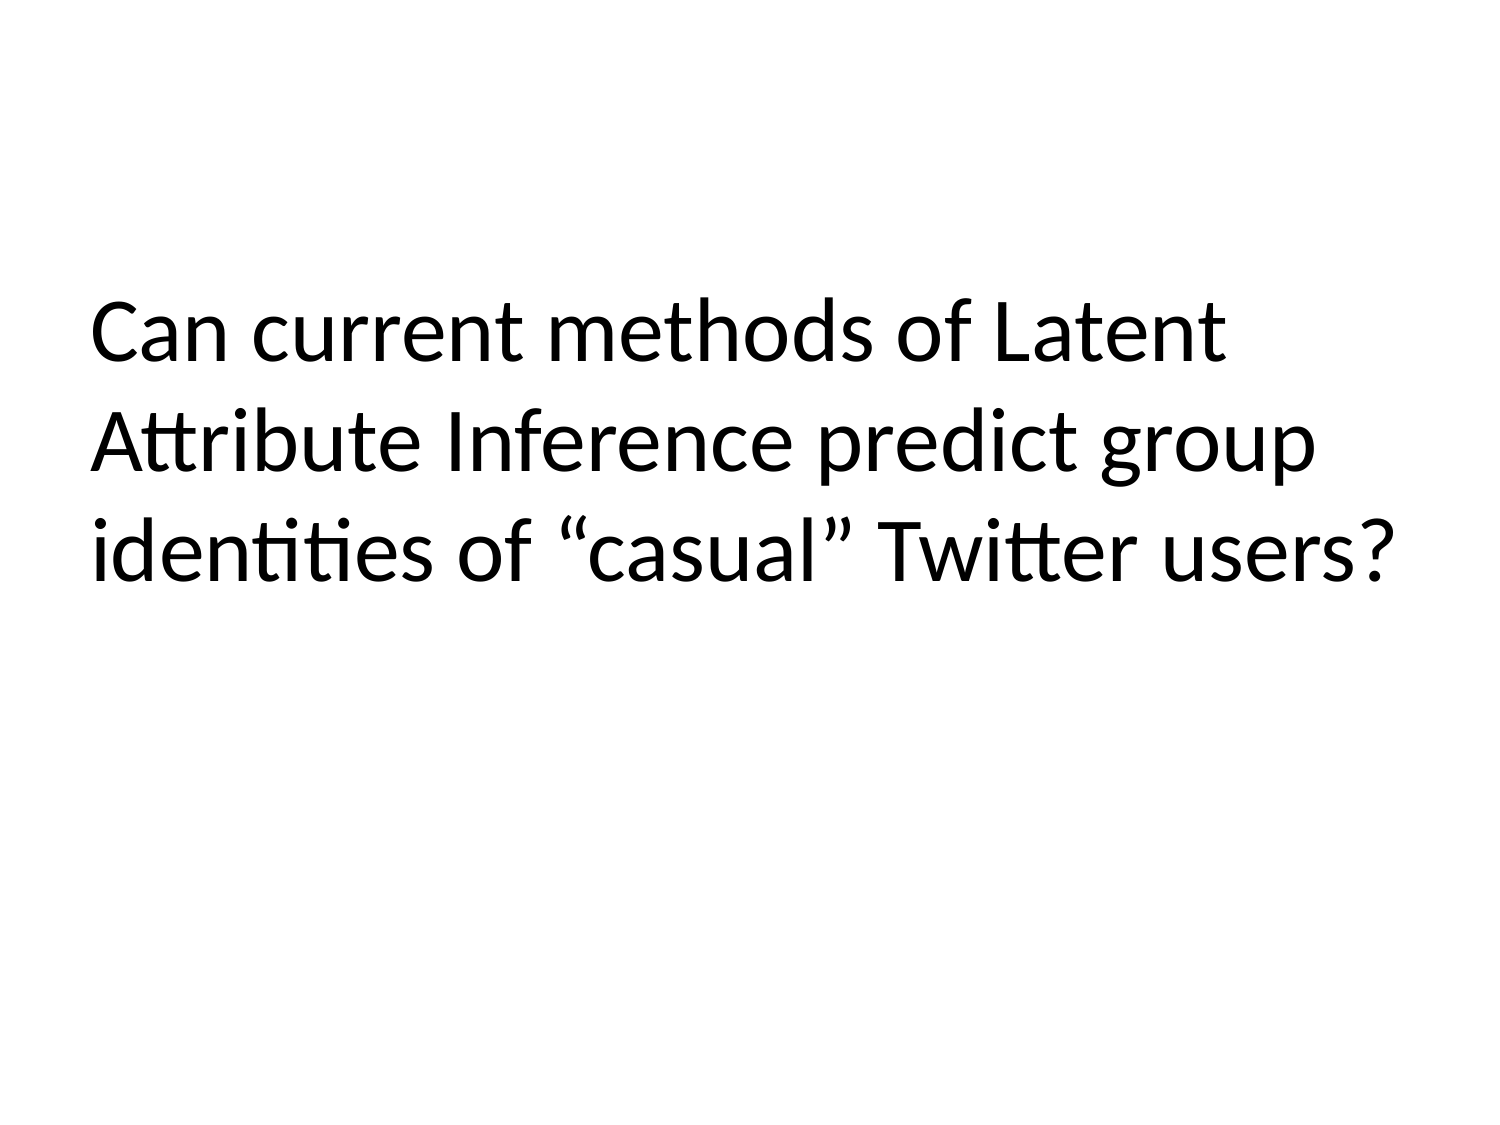

#
Can current methods of Latent Attribute Inference predict group identities of “casual” Twitter users?